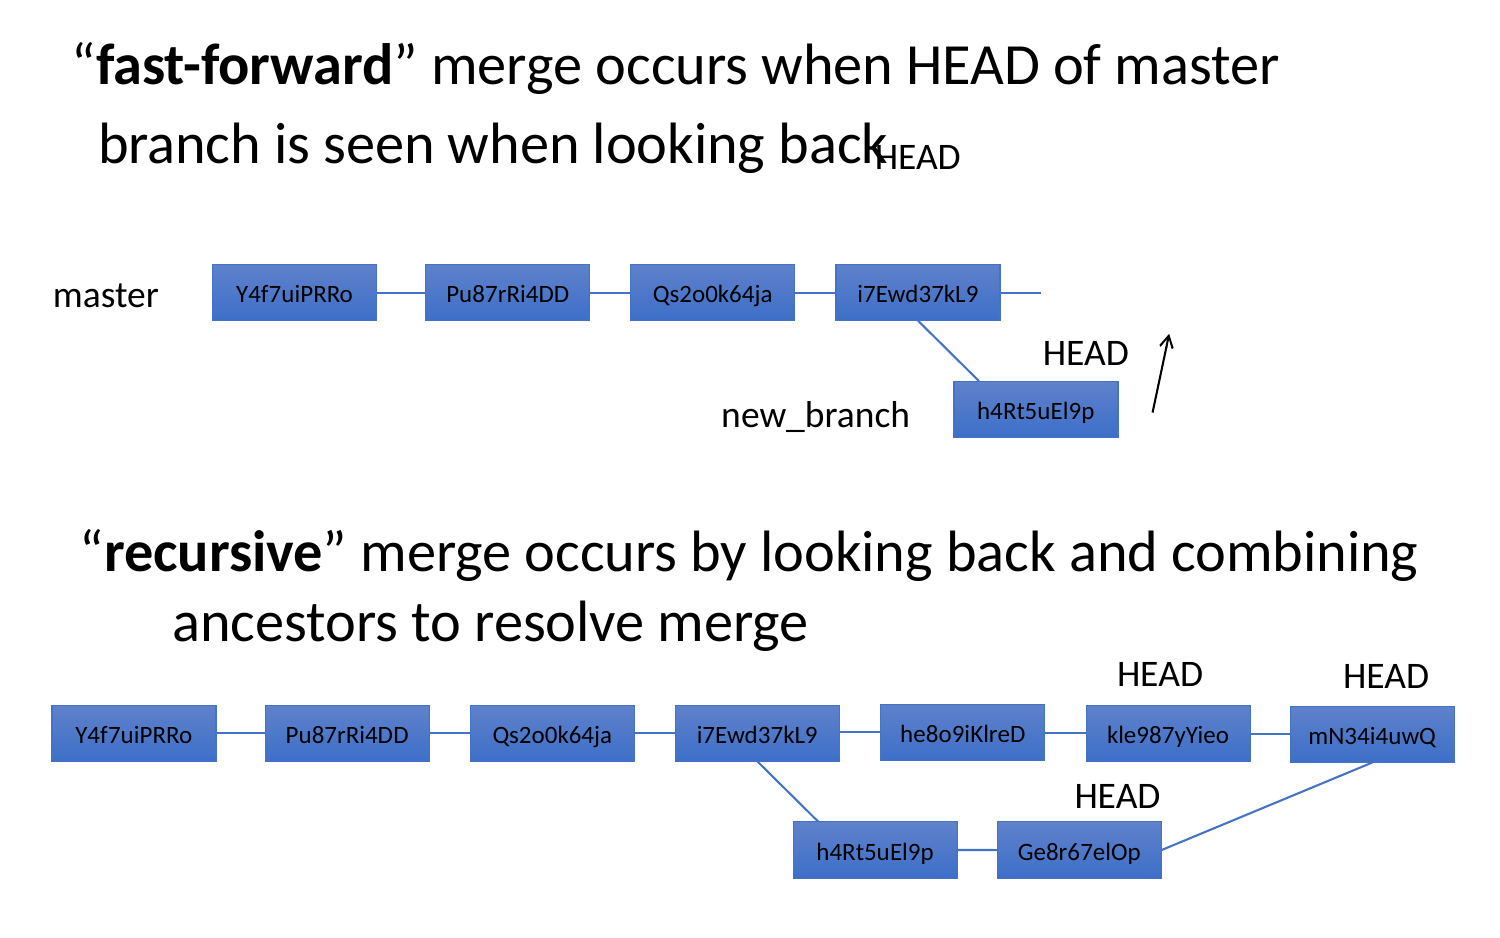

“fast-forward” merge occurs when HEAD of master
  branch is seen when looking back
HEAD
master
Y4f7uiPRRo
Pu87rRi4DD
Qs2o0k64ja
i7Ewd37kL9
HEAD
h4Rt5uEl9p
new_branch
“recursive” merge occurs by looking back and combining
       ancestors to resolve merge
HEAD
HEAD
he8o9iKlreD
Y4f7uiPRRo
Pu87rRi4DD
Qs2o0k64ja
i7Ewd37kL9
kle987yYieo
mN34i4uwQ
HEAD
h4Rt5uEl9p
Ge8r67elOp